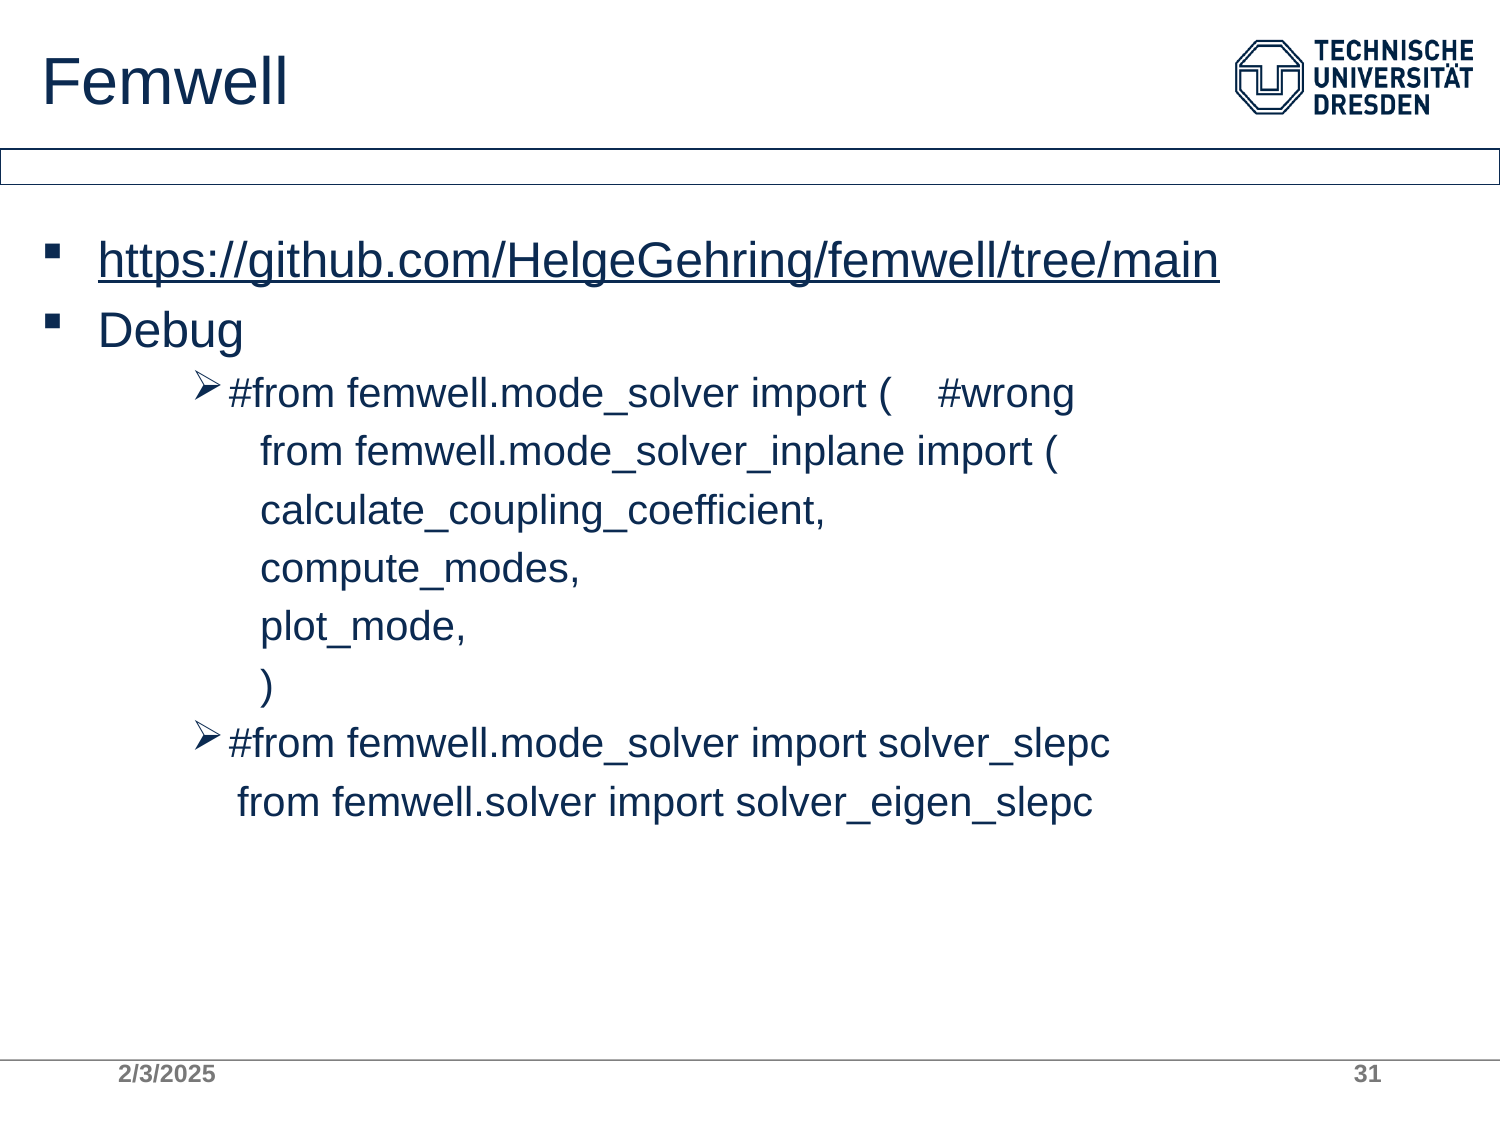

# Femwell
https://github.com/HelgeGehring/femwell/tree/main
Debug
#from femwell.mode_solver import (    #wrong
      from femwell.mode_solver_inplane import (
      calculate_coupling_coefficient,
      compute_modes,
      plot_mode,
      )
#from femwell.mode_solver import solver_slepc
    from femwell.solver import solver_eigen_slepc

2/3/2025

31